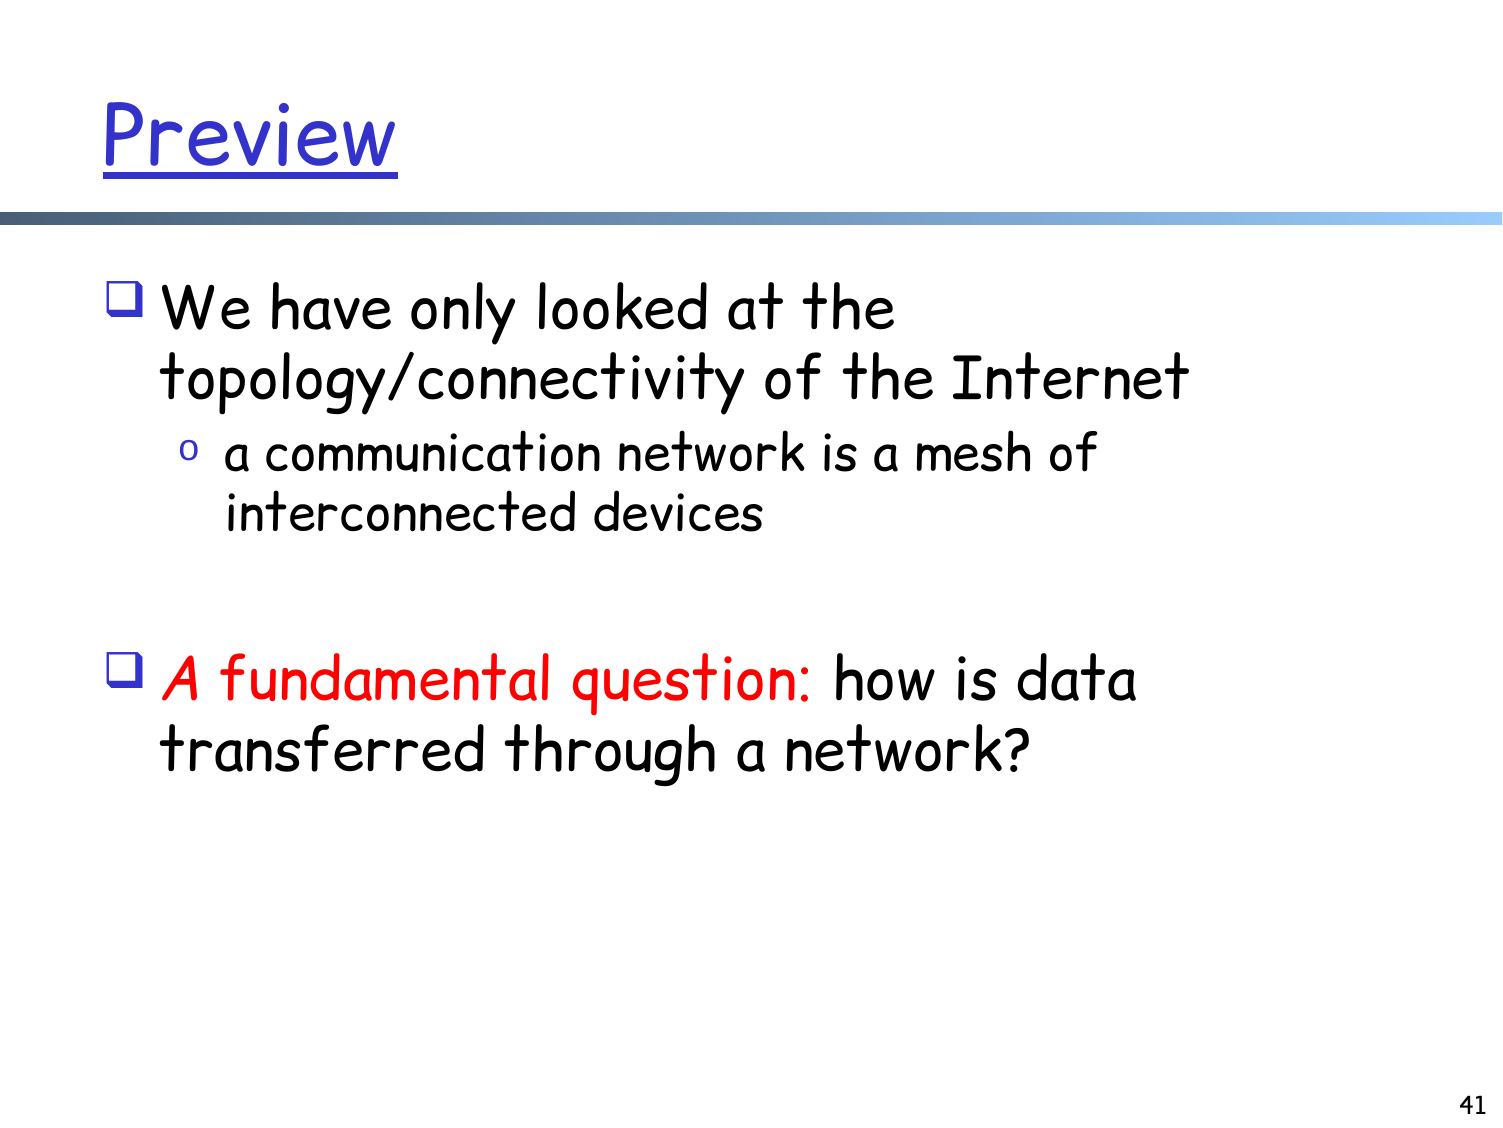

# Preview
We have only looked at the topology/connectivity of the Internet
a communication network is a mesh of interconnected devices

A fundamental question: how is data transferred through a network?
41